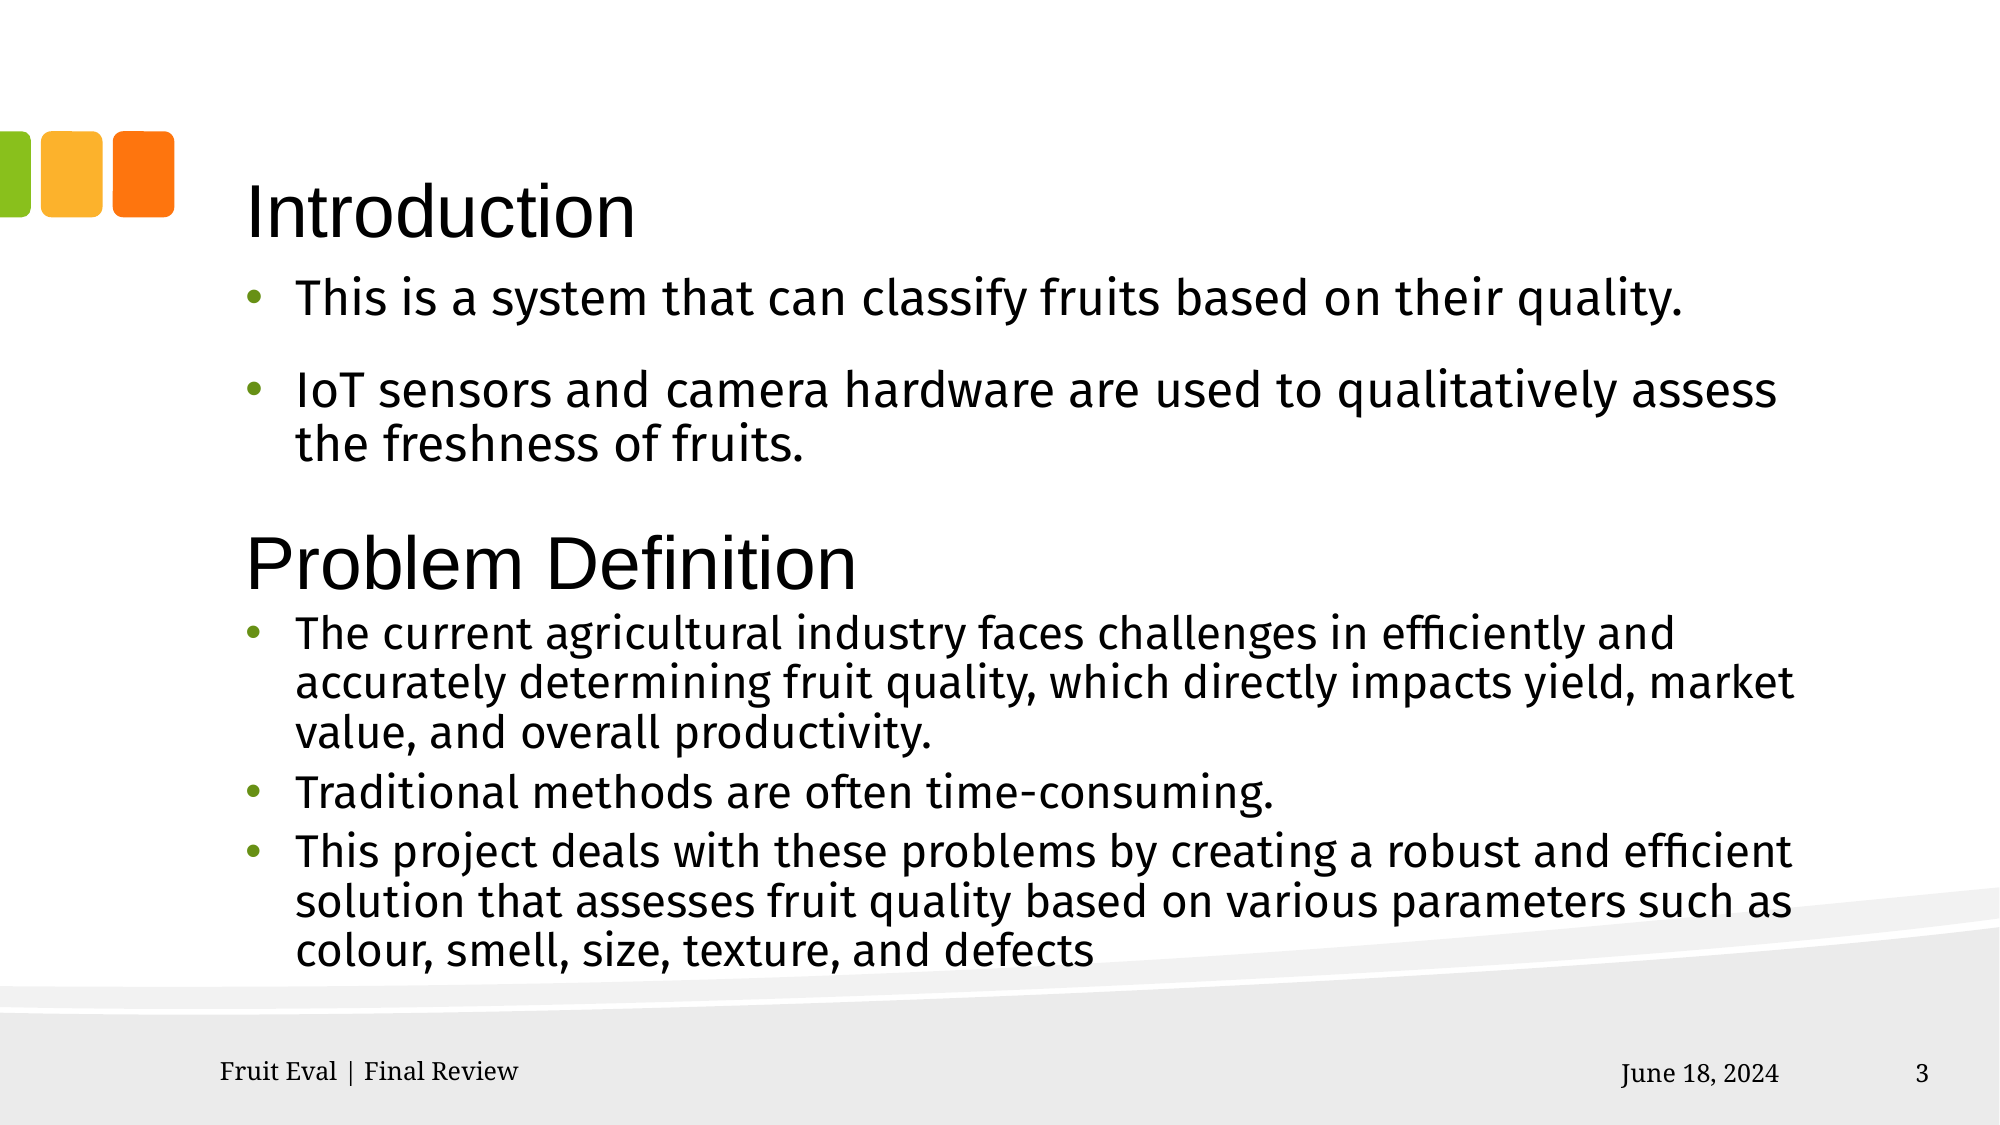

Introduction
This is a system that can classify fruits based on their quality.
IoT sensors and camera hardware are used to qualitatively assess the freshness of fruits.
# Problem Definition
The current agricultural industry faces challenges in efficiently and accurately determining fruit quality, which directly impacts yield, market value, and overall productivity.
Traditional methods are often time-consuming.
This project deals with these problems by creating a robust and efficient solution that assesses fruit quality based on various parameters such as colour, smell, size, texture, and defects
Fruit Eval | Final Review
June 18, 2024
3